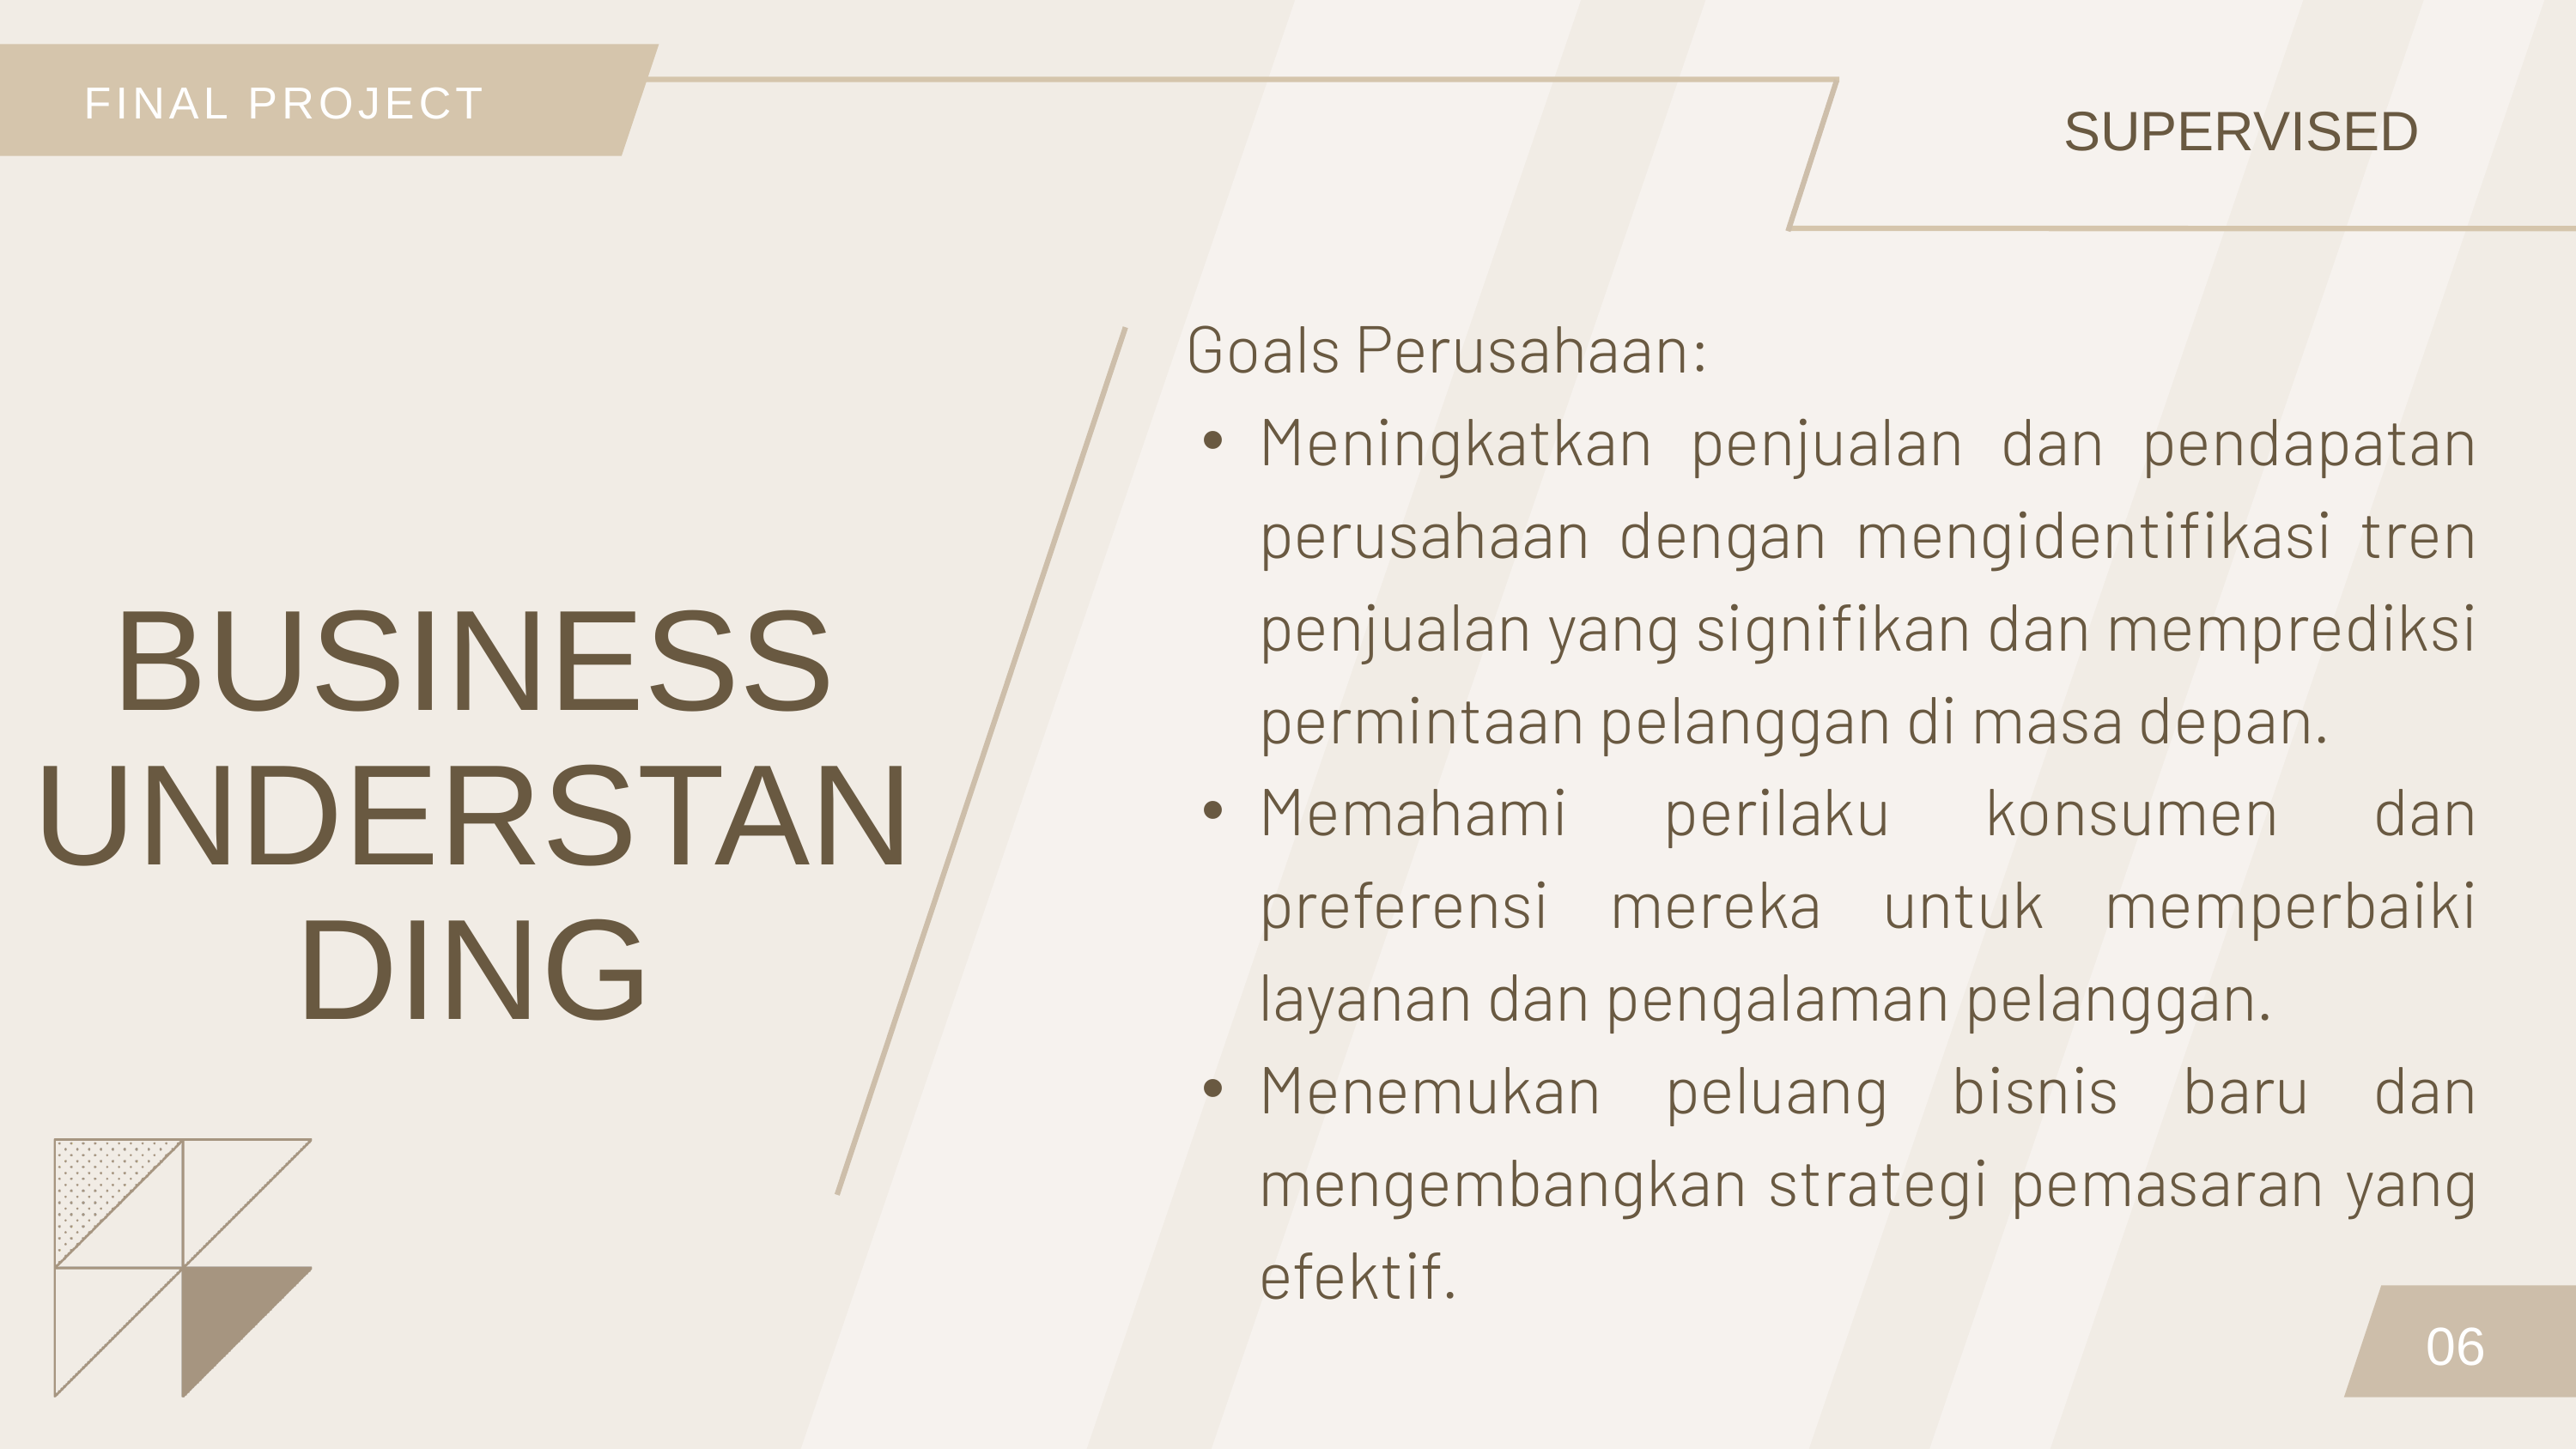

FINAL PROJECT

SUPERVISED

   Goals Perusahaan:
Meningkatkan penjualan dan pendapatan perusahaan dengan mengidentifikasi tren penjualan yang signifikan dan memprediksi permintaan pelanggan di masa depan.
Memahami perilaku konsumen dan preferensi mereka untuk memperbaiki layanan dan pengalaman pelanggan.
Menemukan peluang bisnis baru dan mengembangkan strategi pemasaran yang efektif.

BUSINESS UNDERSTANDING

06